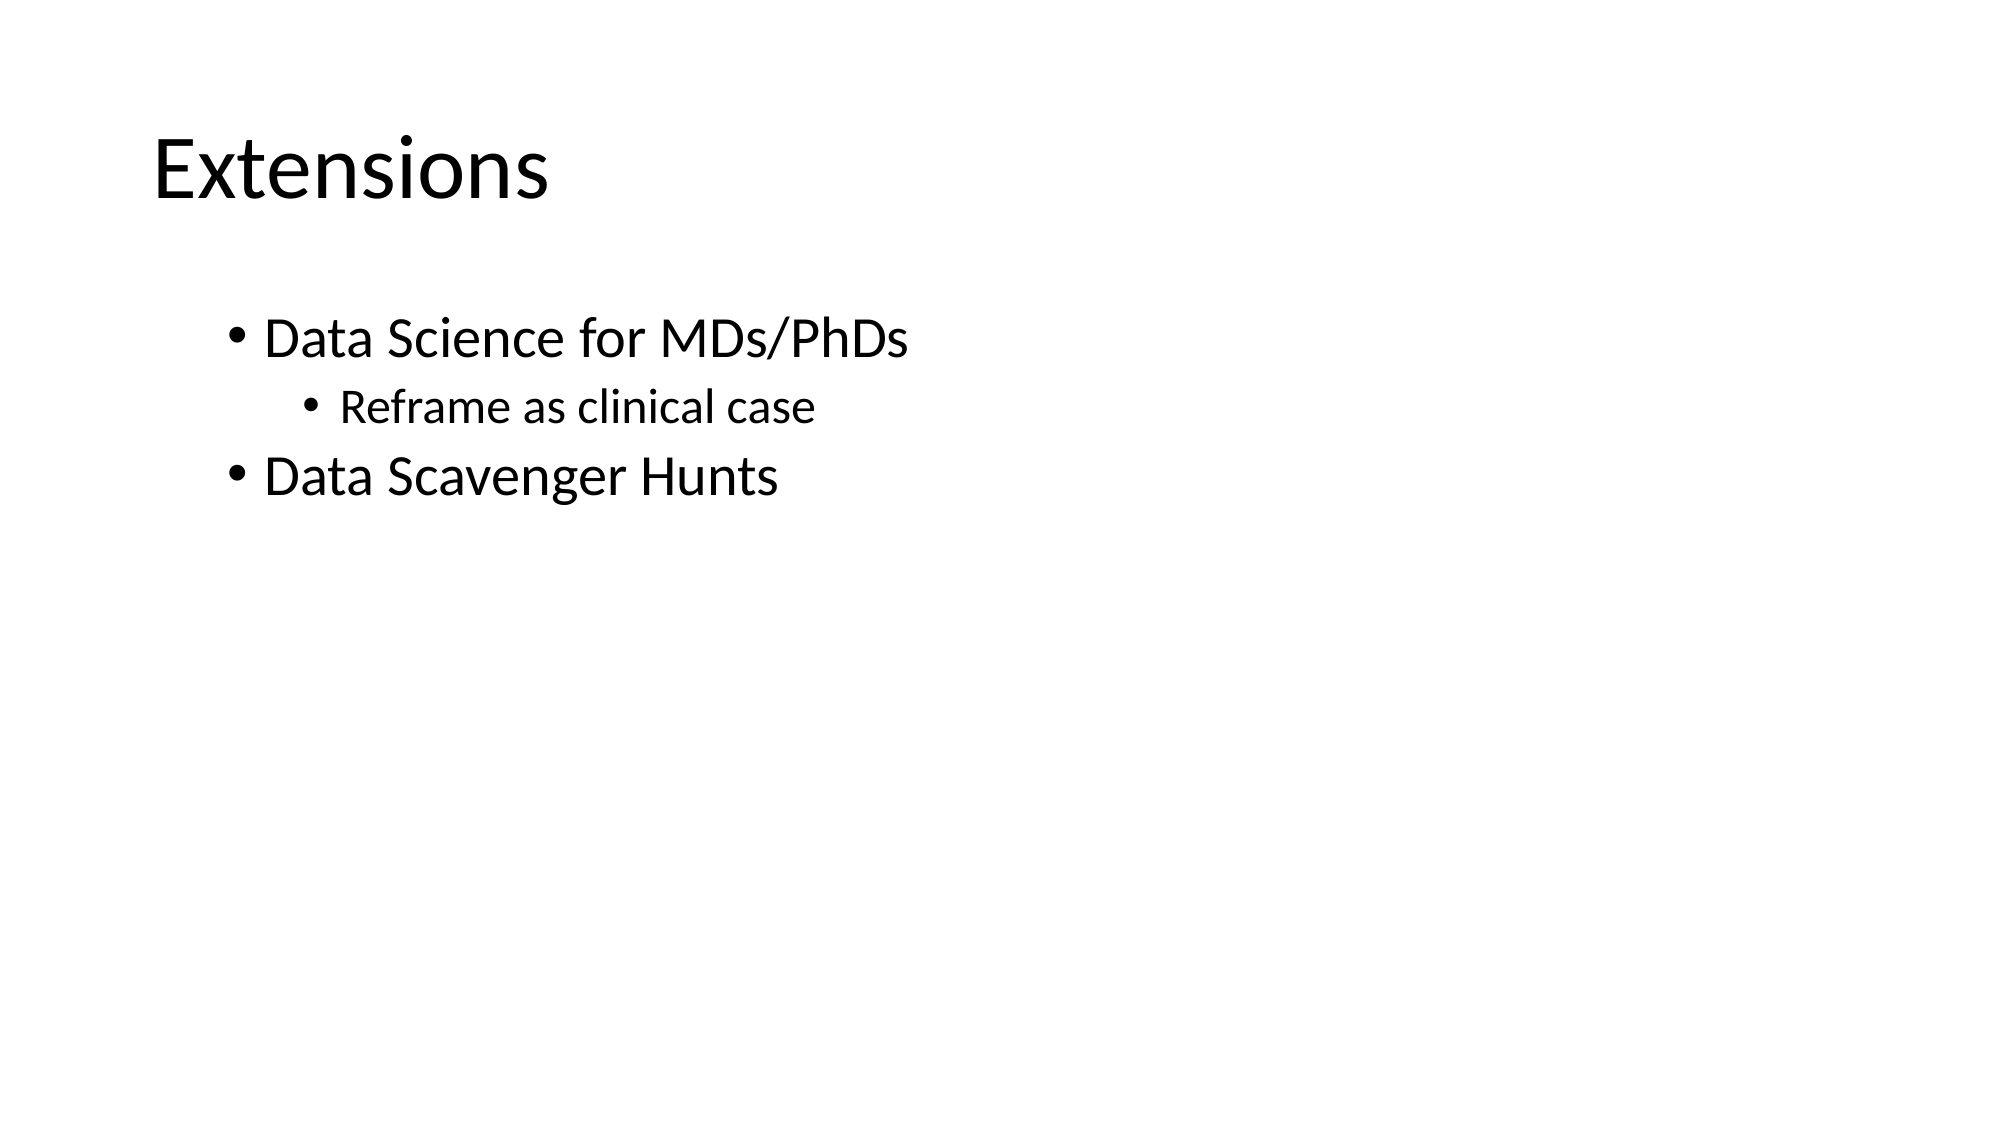

# Extensions
Data Science for MDs/PhDs
Reframe as clinical case
Data Scavenger Hunts